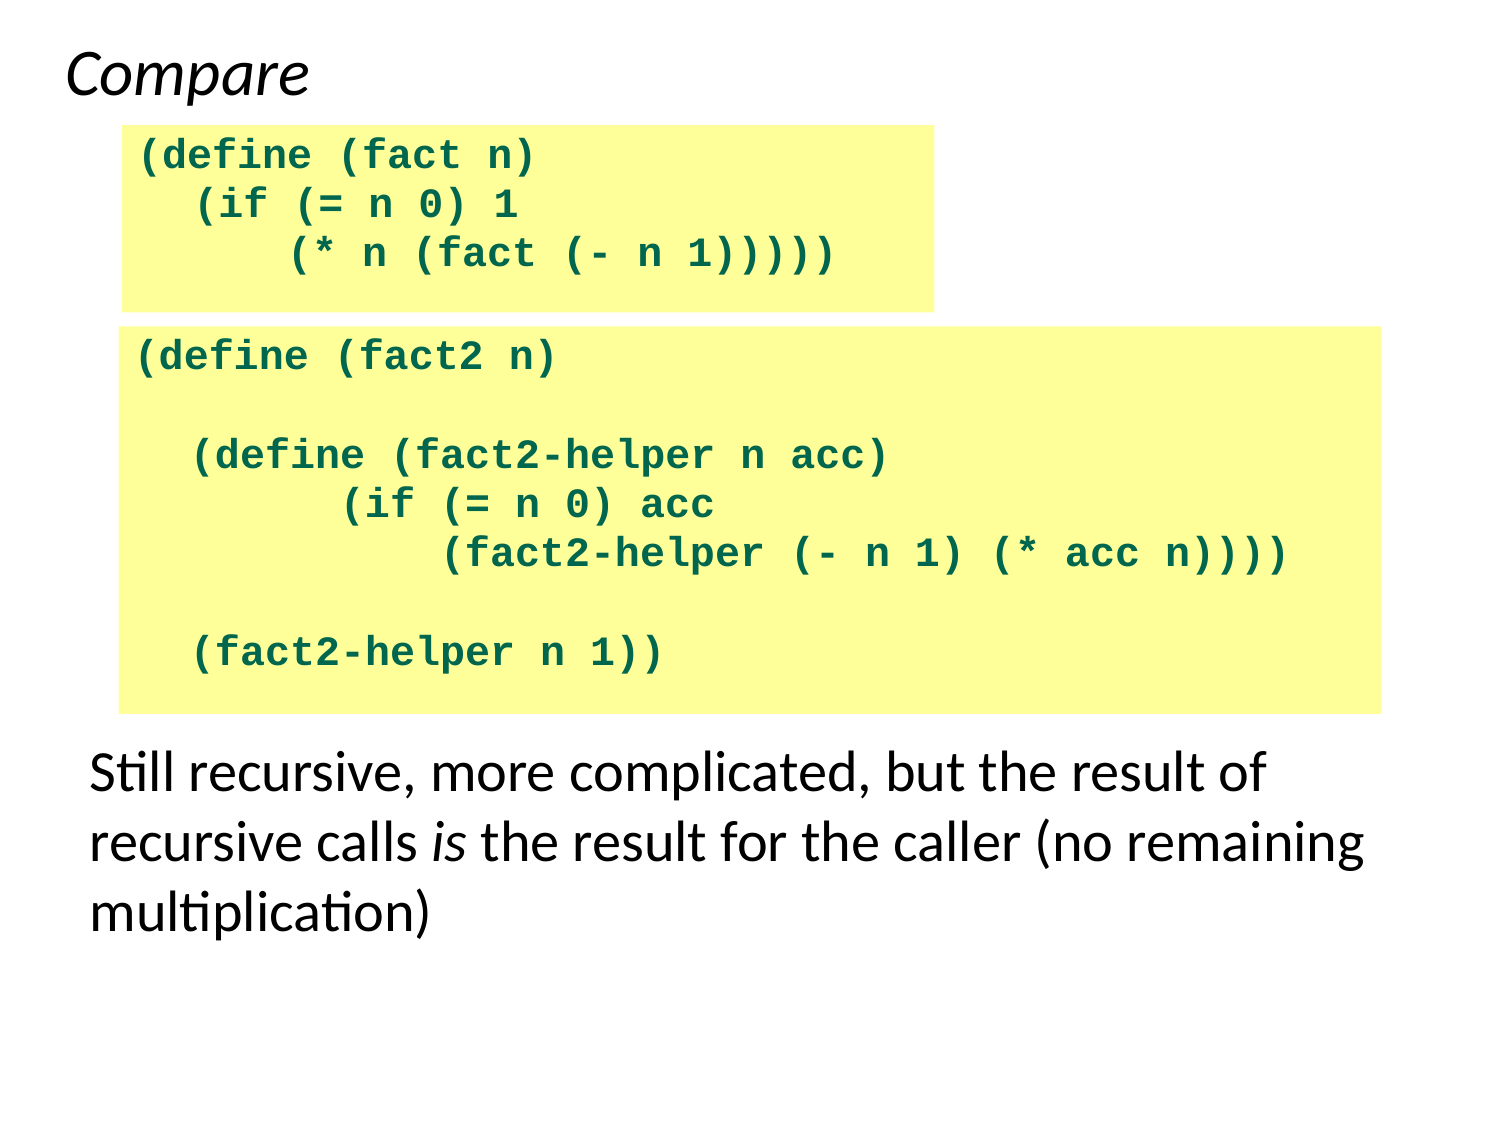

# Compare
(define (fact n)
	(if (= n 0) 1
      (* n (fact (- n 1)))))

(define (fact2 n)

	(define (fact2-helper n acc)
		(if (= n 0) acc
		    (fact2-helper (- n 1) (* acc n))))

	(fact2-helper n 1))
Still recursive, more complicated, but the result of recursive calls is the result for the caller (no remaining multiplication)